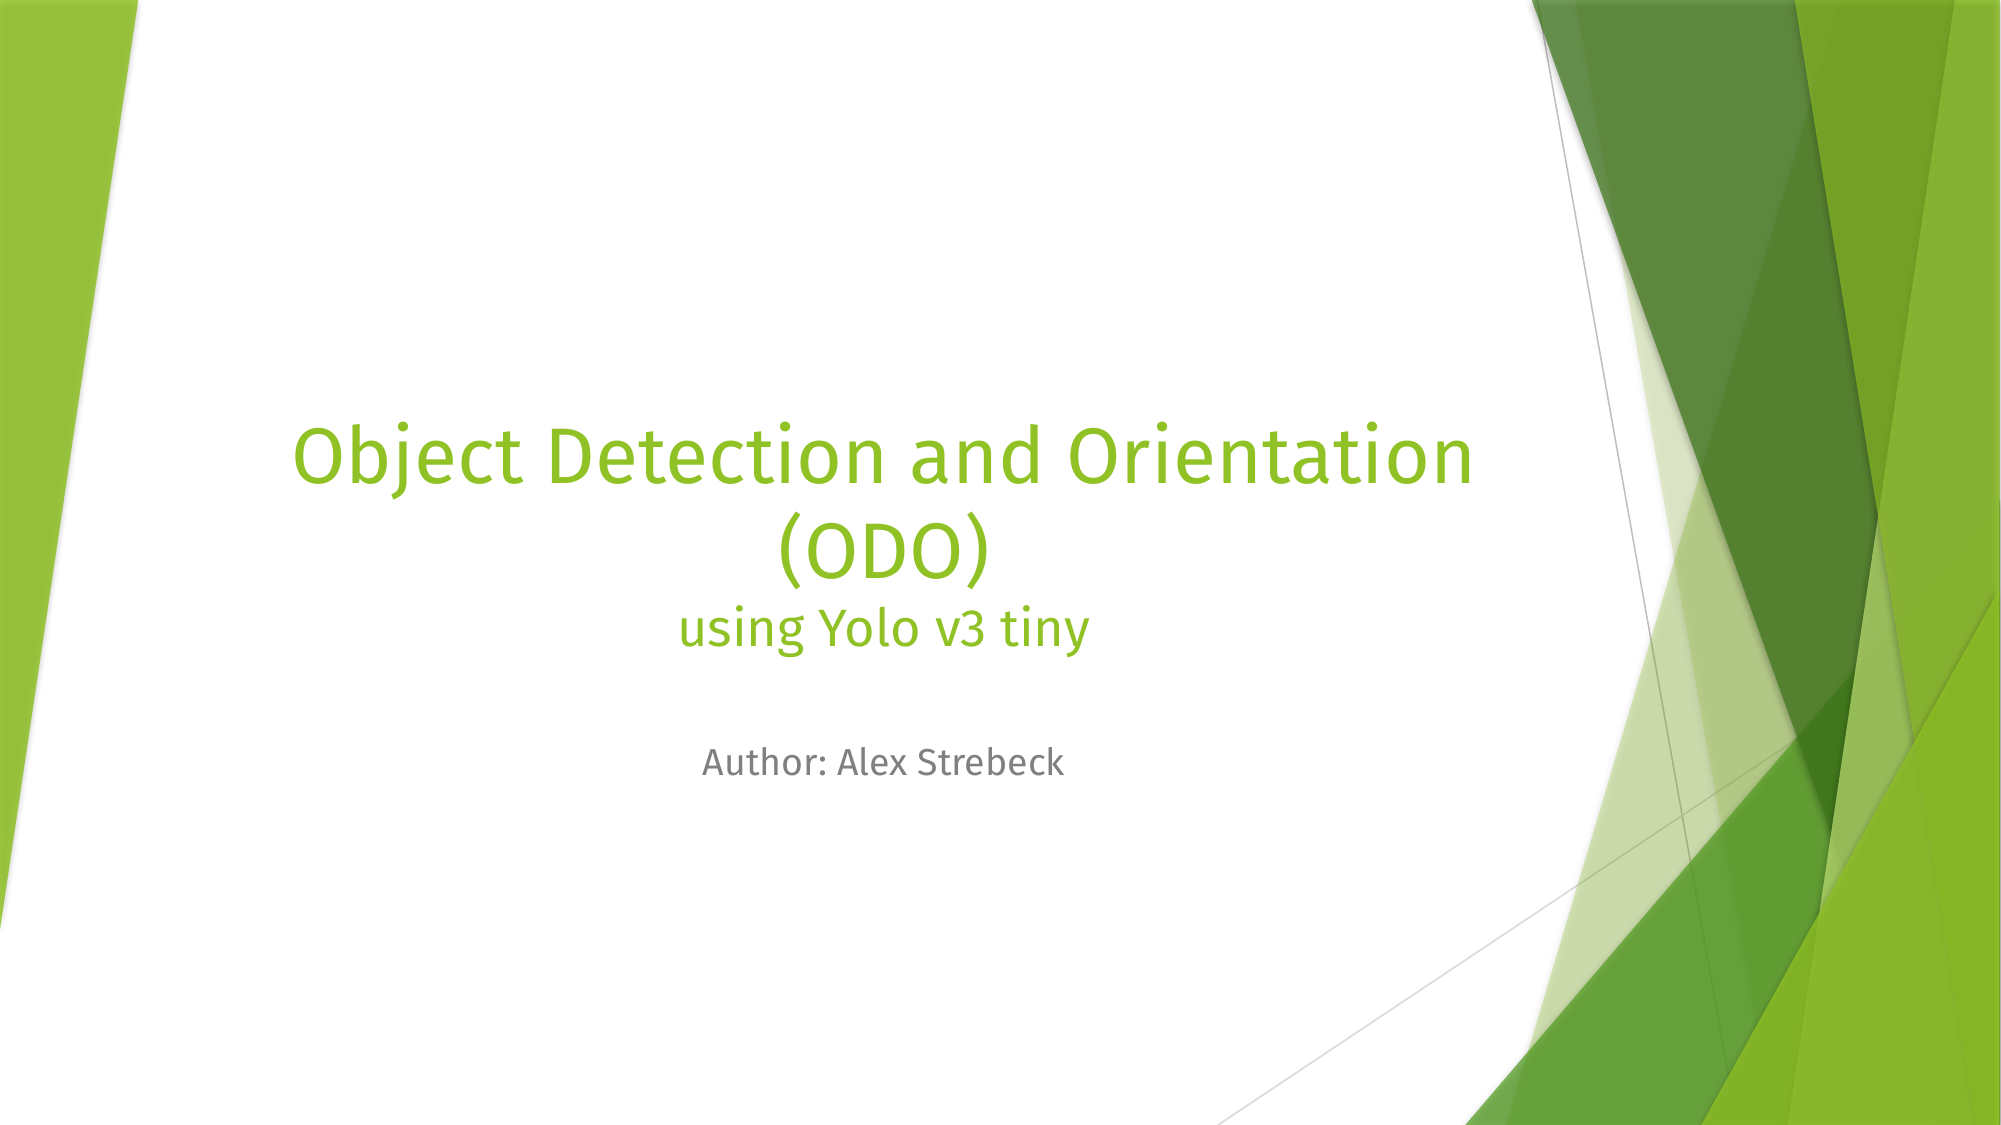

# Object Detection and Orientation (ODO) using Yolo v3 tiny

Author: Alex Strebeck